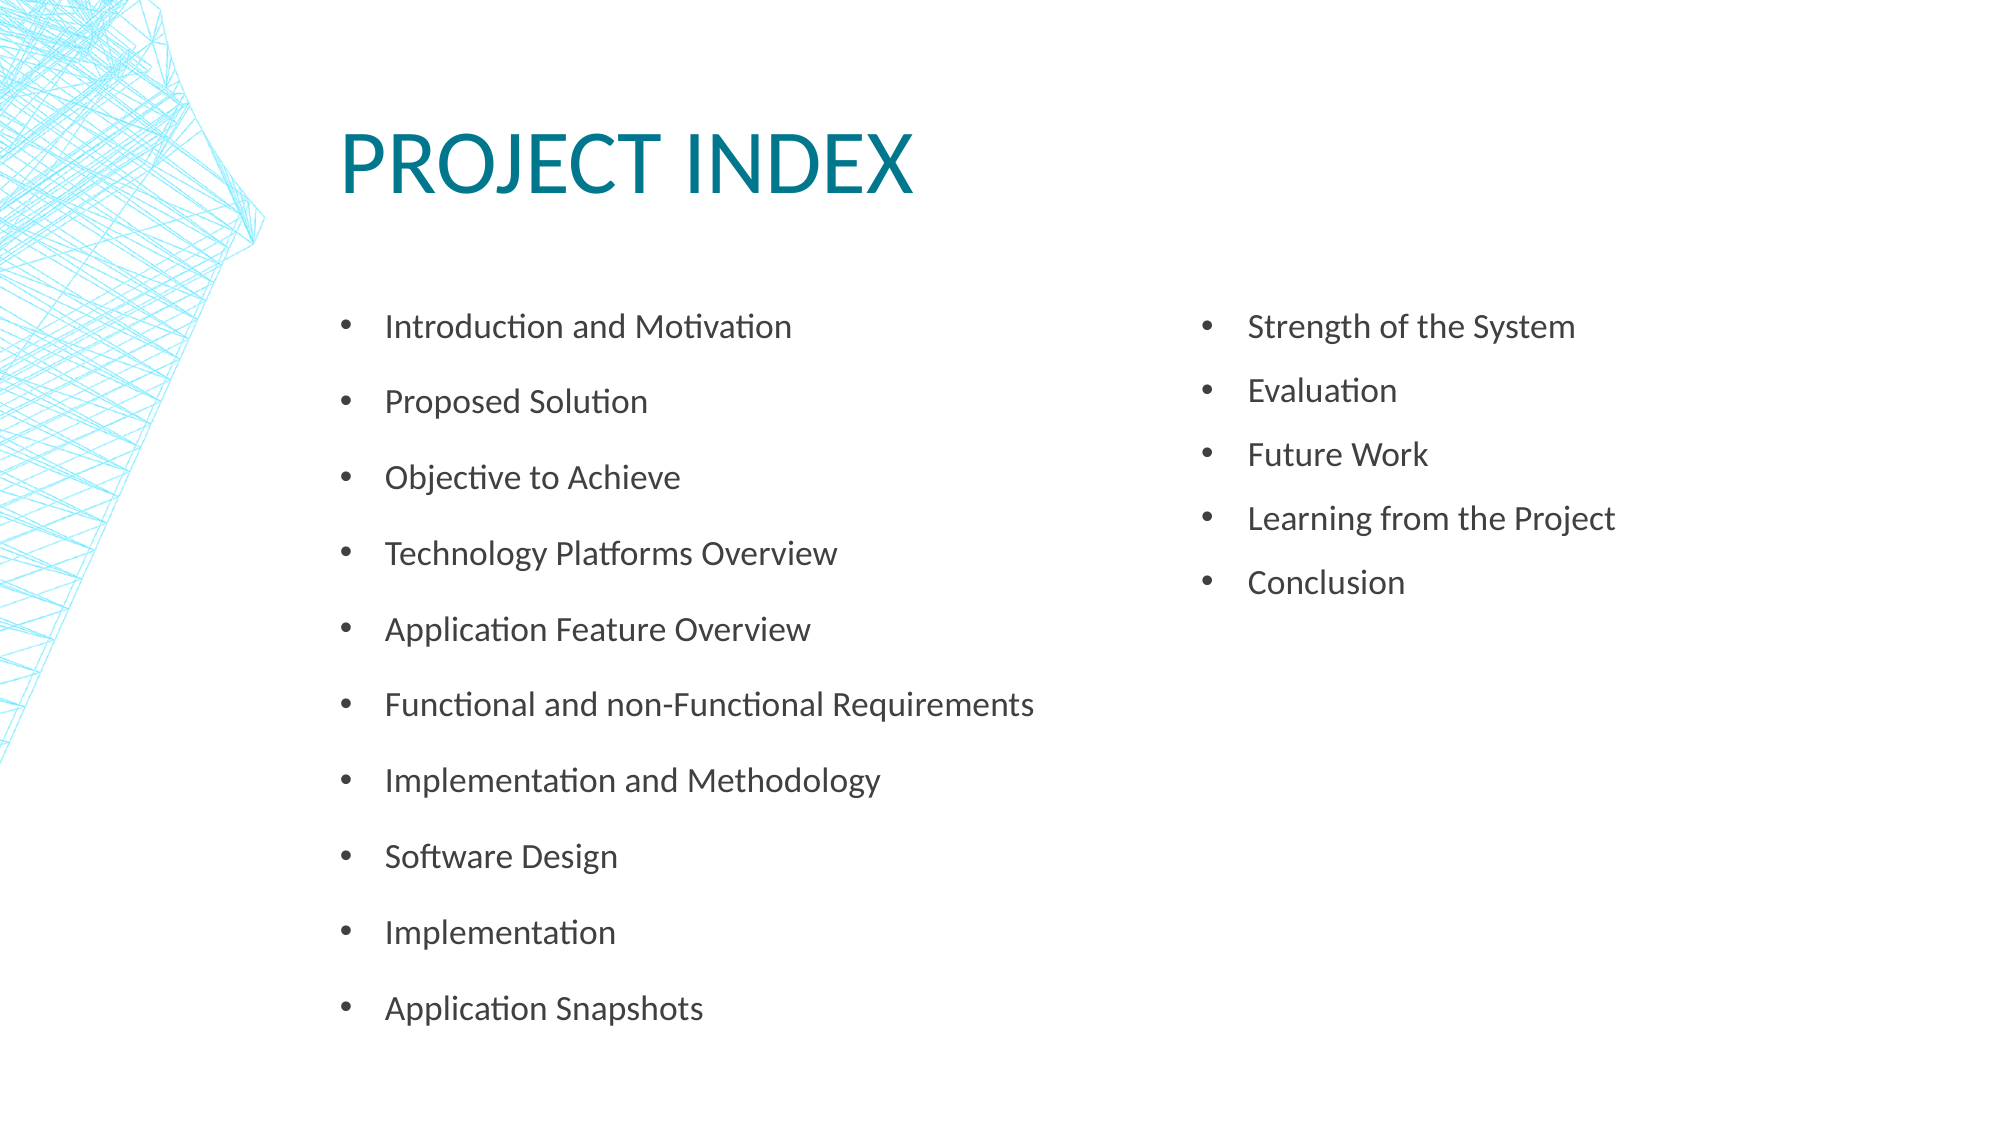

# Project Index
Strength of the System
Evaluation
Future Work
Learning from the Project
Conclusion

Introduction and Motivation
Proposed Solution
Objective to Achieve
Technology Platforms Overview
Application Feature Overview
Functional and non-Functional Requirements
Implementation and Methodology
Software Design
Implementation
Application Snapshots